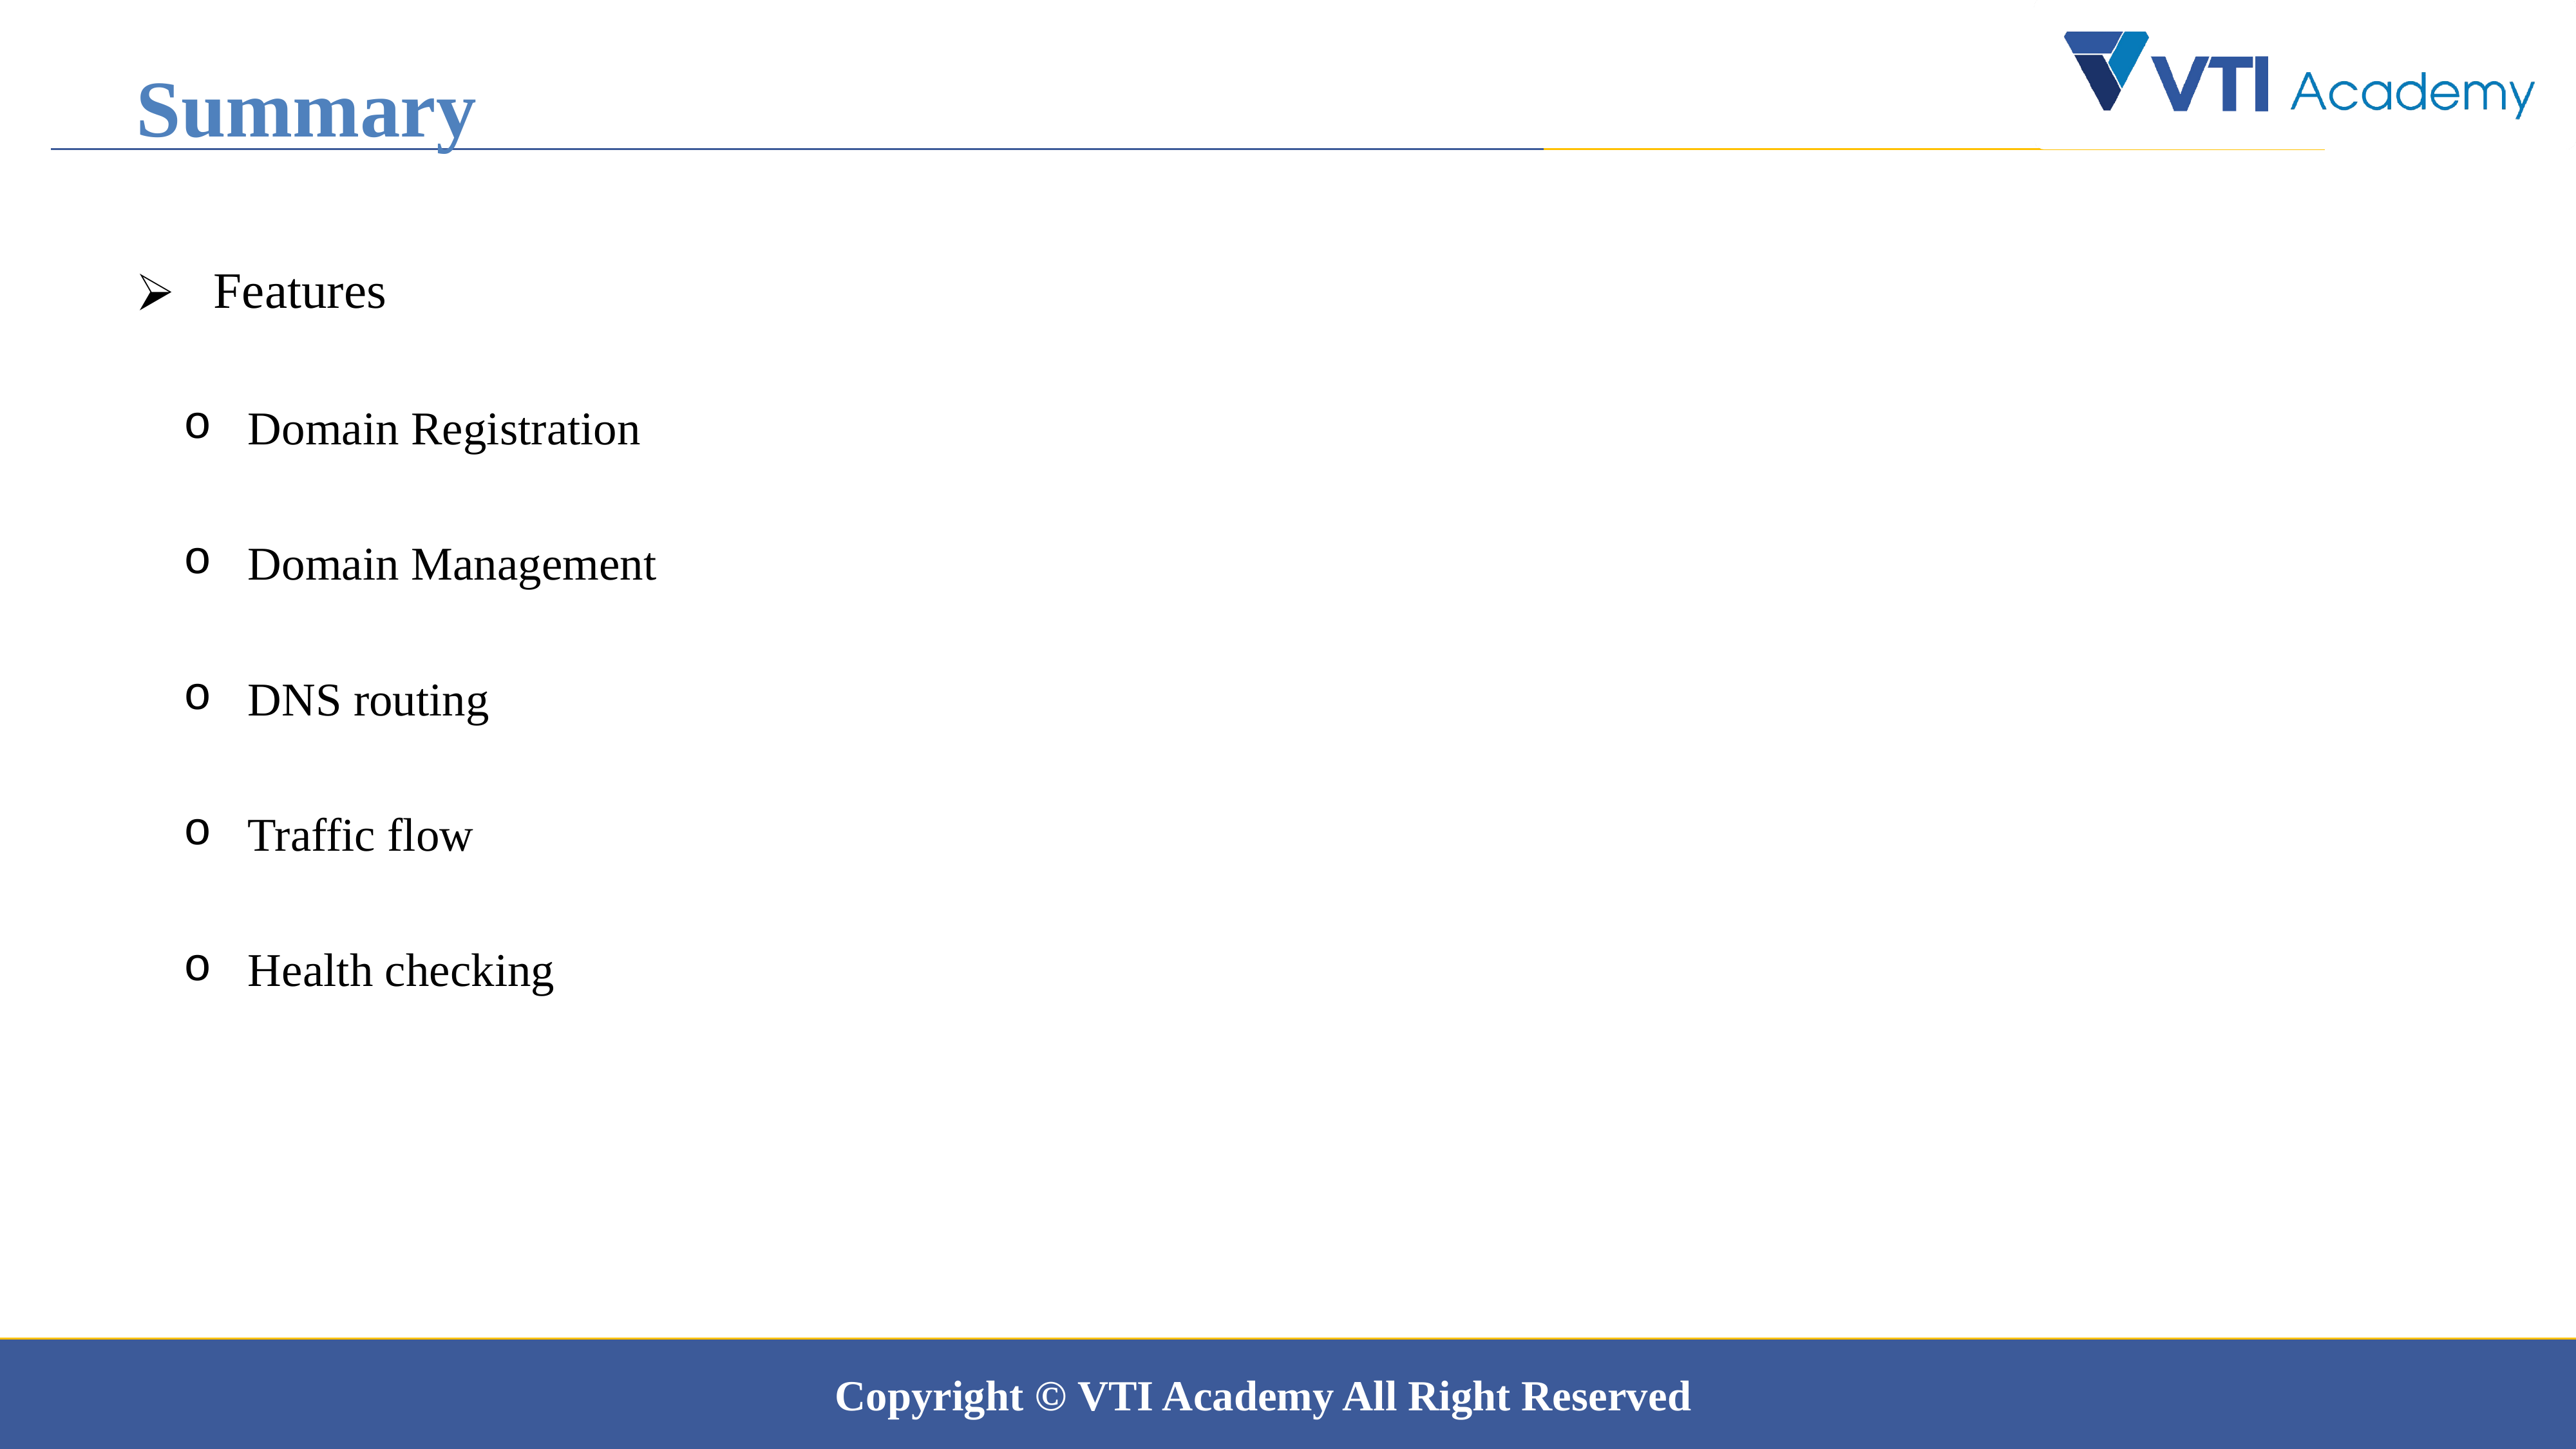

Summary
 Features
Domain Registration
Domain Management
DNS routing
Traffic flow
Health checking